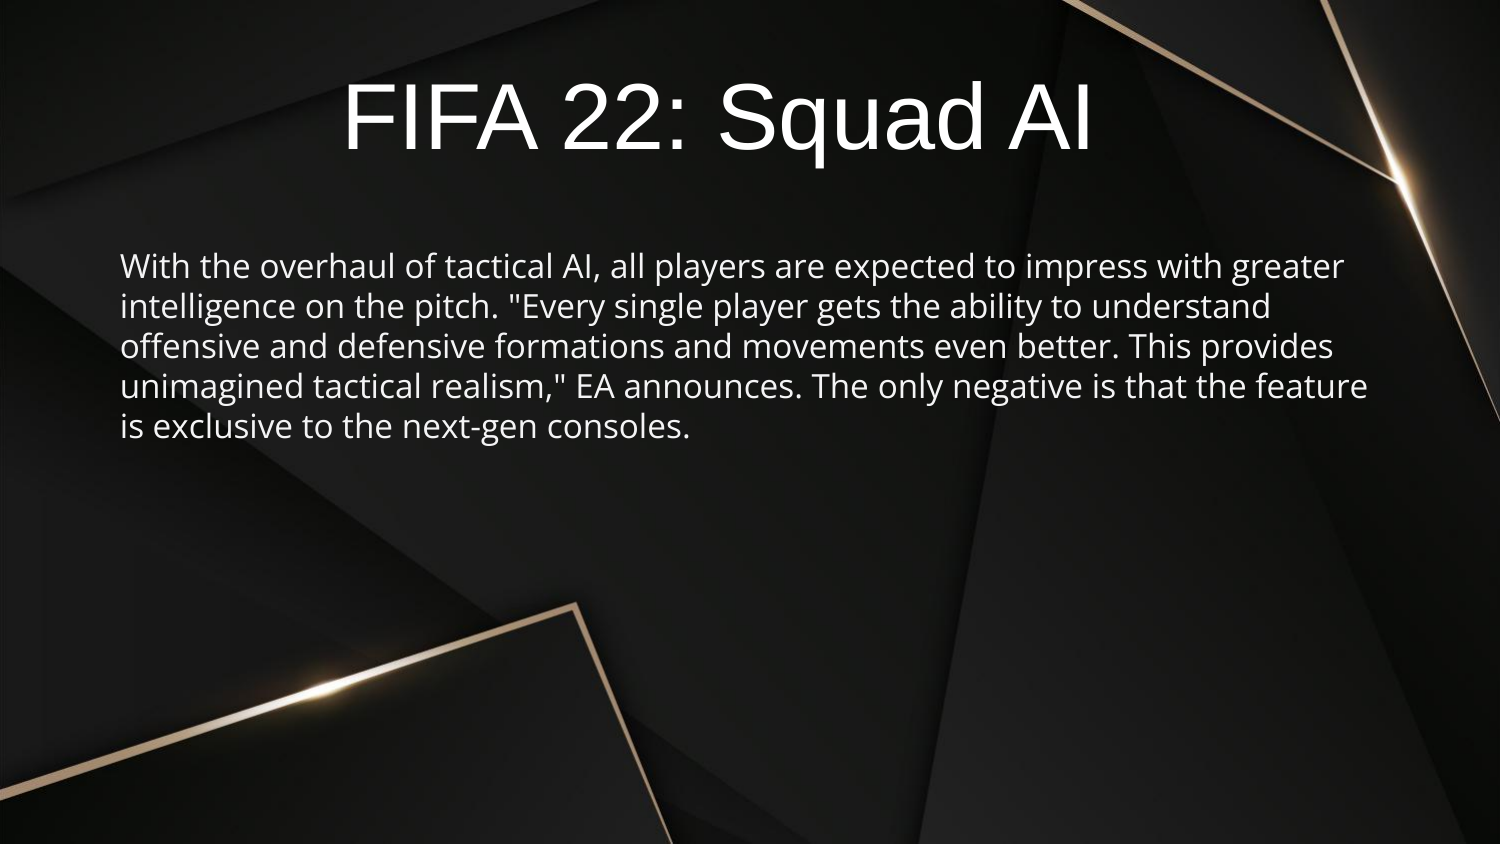

# FIFA 22: Squad AI
With the overhaul of tactical AI, all players are expected to impress with greater intelligence on the pitch. "Every single player gets the ability to understand offensive and defensive formations and movements even better. This provides unimagined tactical realism," EA announces. The only negative is that the feature is exclusive to the next-gen consoles.